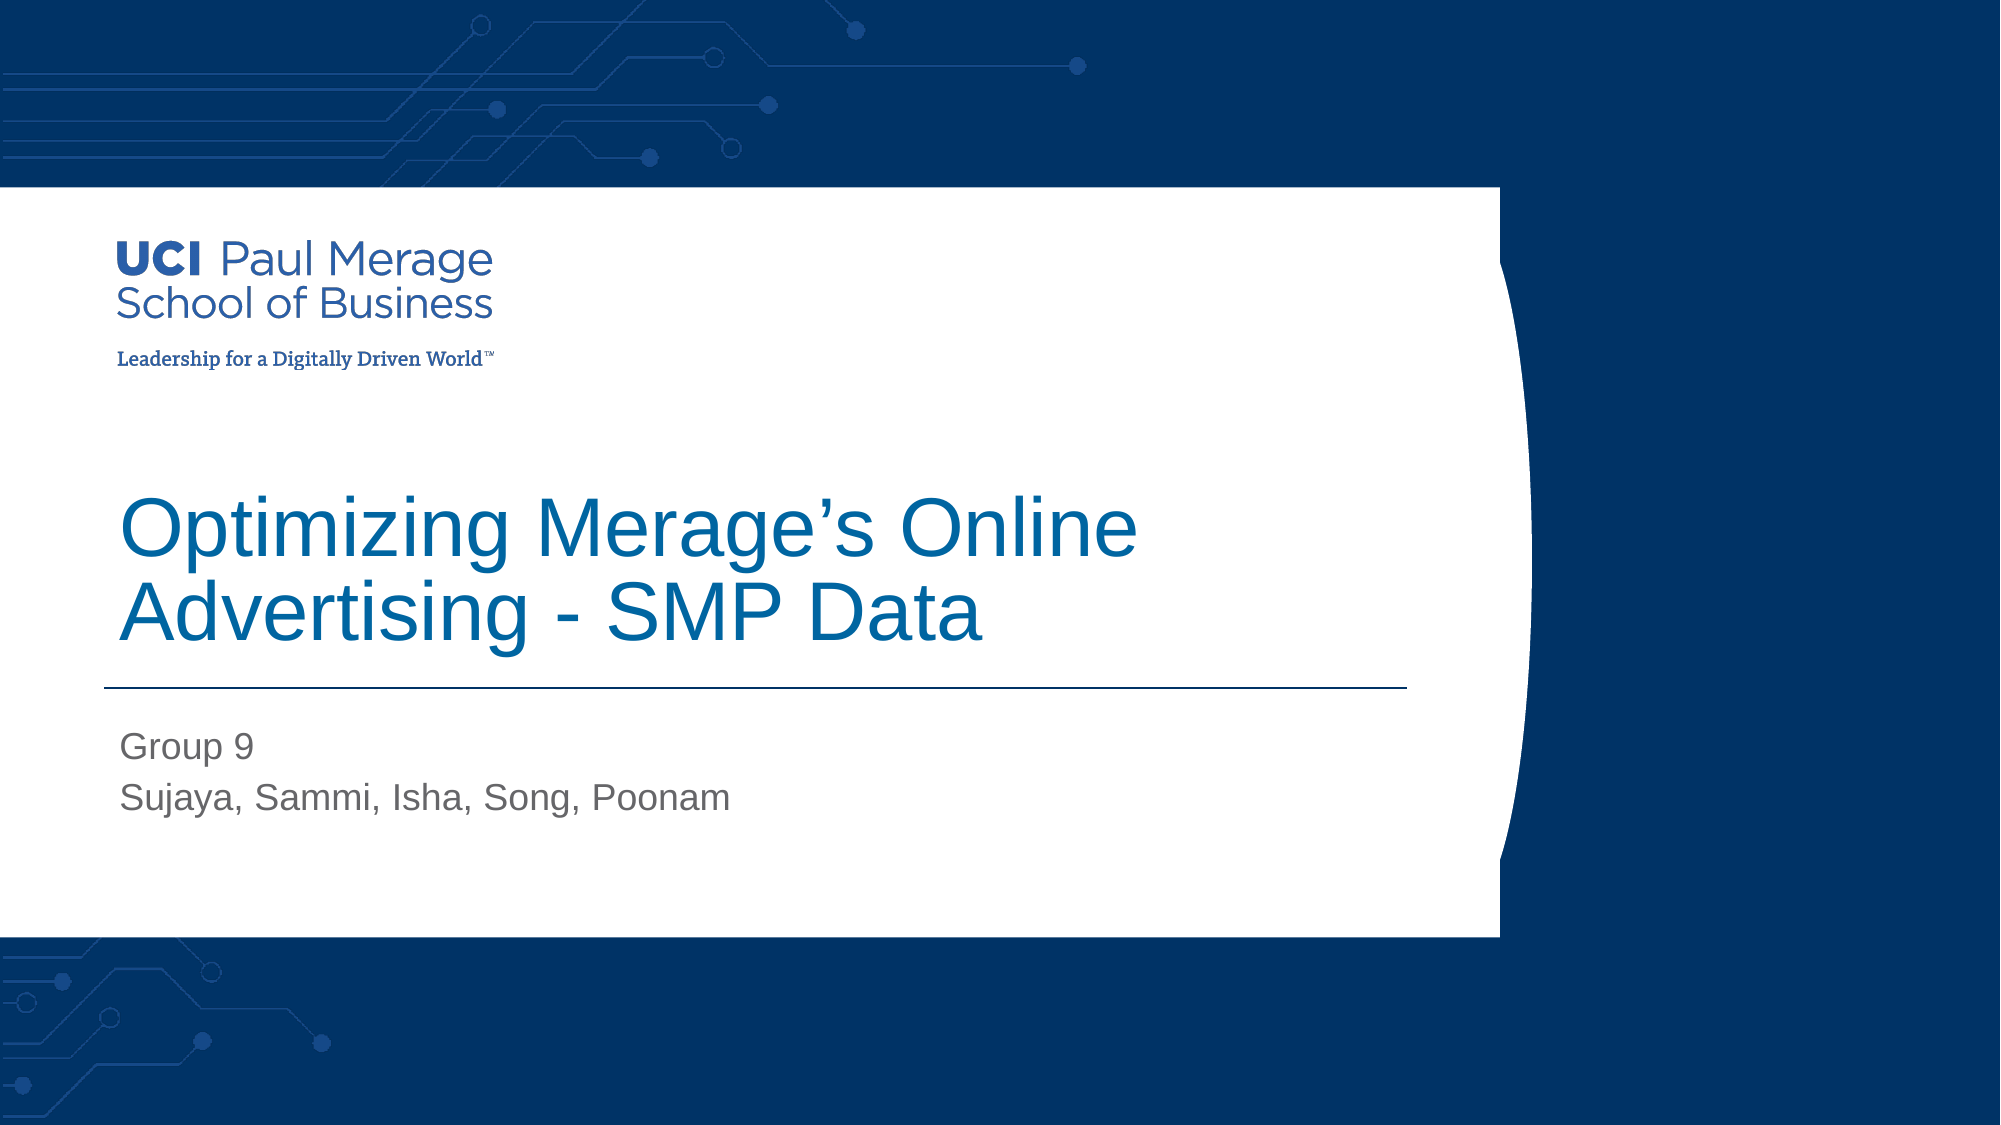

# Optimizing Merage’s Online Advertising - SMP Data
Group 9
Sujaya, Sammi, Isha, Song, Poonam